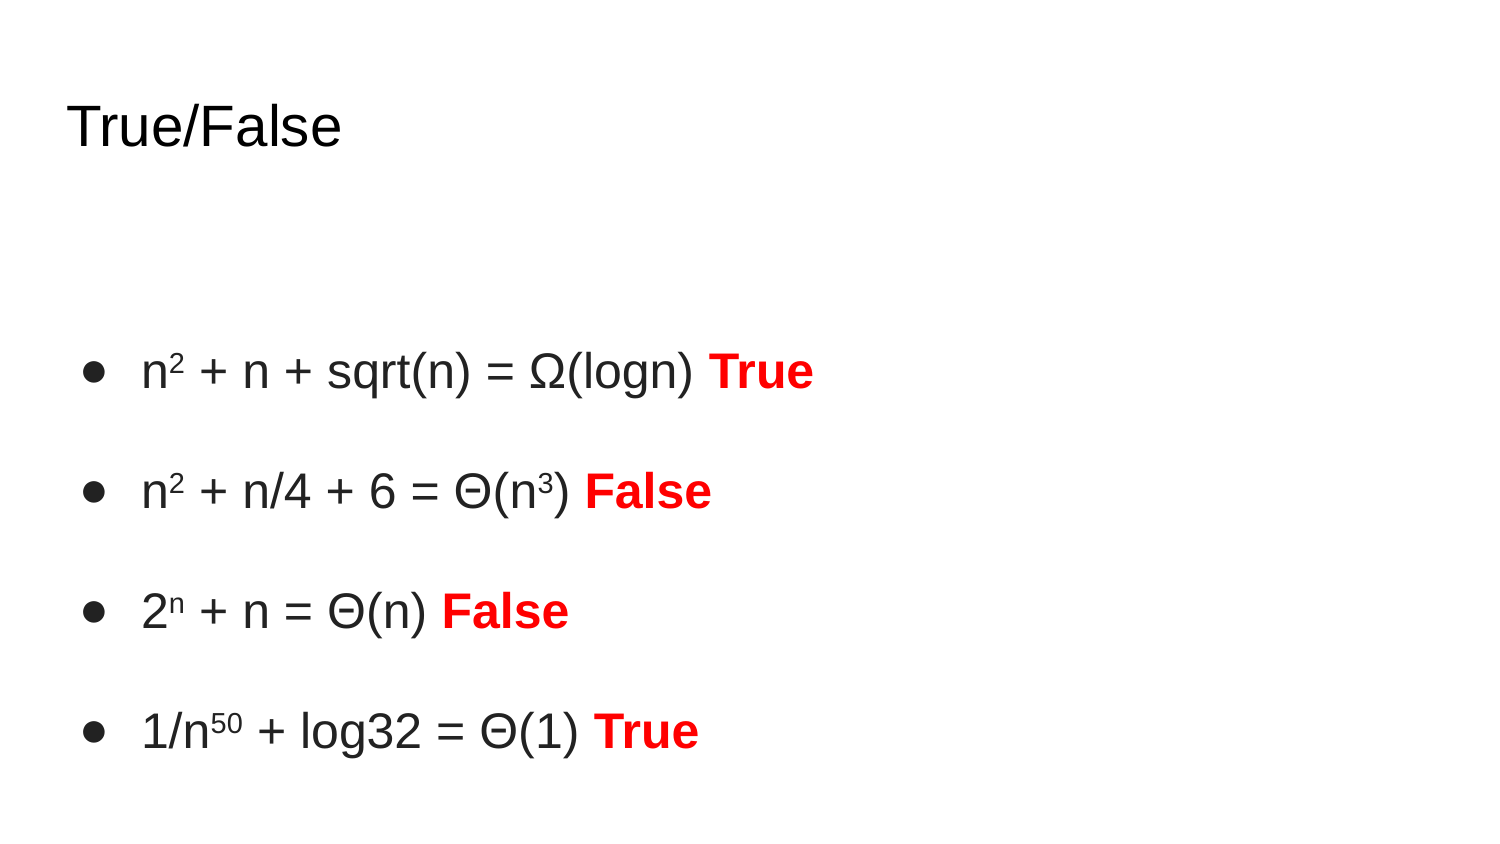

# True/False
n2 + n + sqrt(n) = Ω(logn) True
n2 + n/4 + 6 = Θ(n3) False
2n + n = Θ(n) False
1/n50 + log32 = Θ(1) True